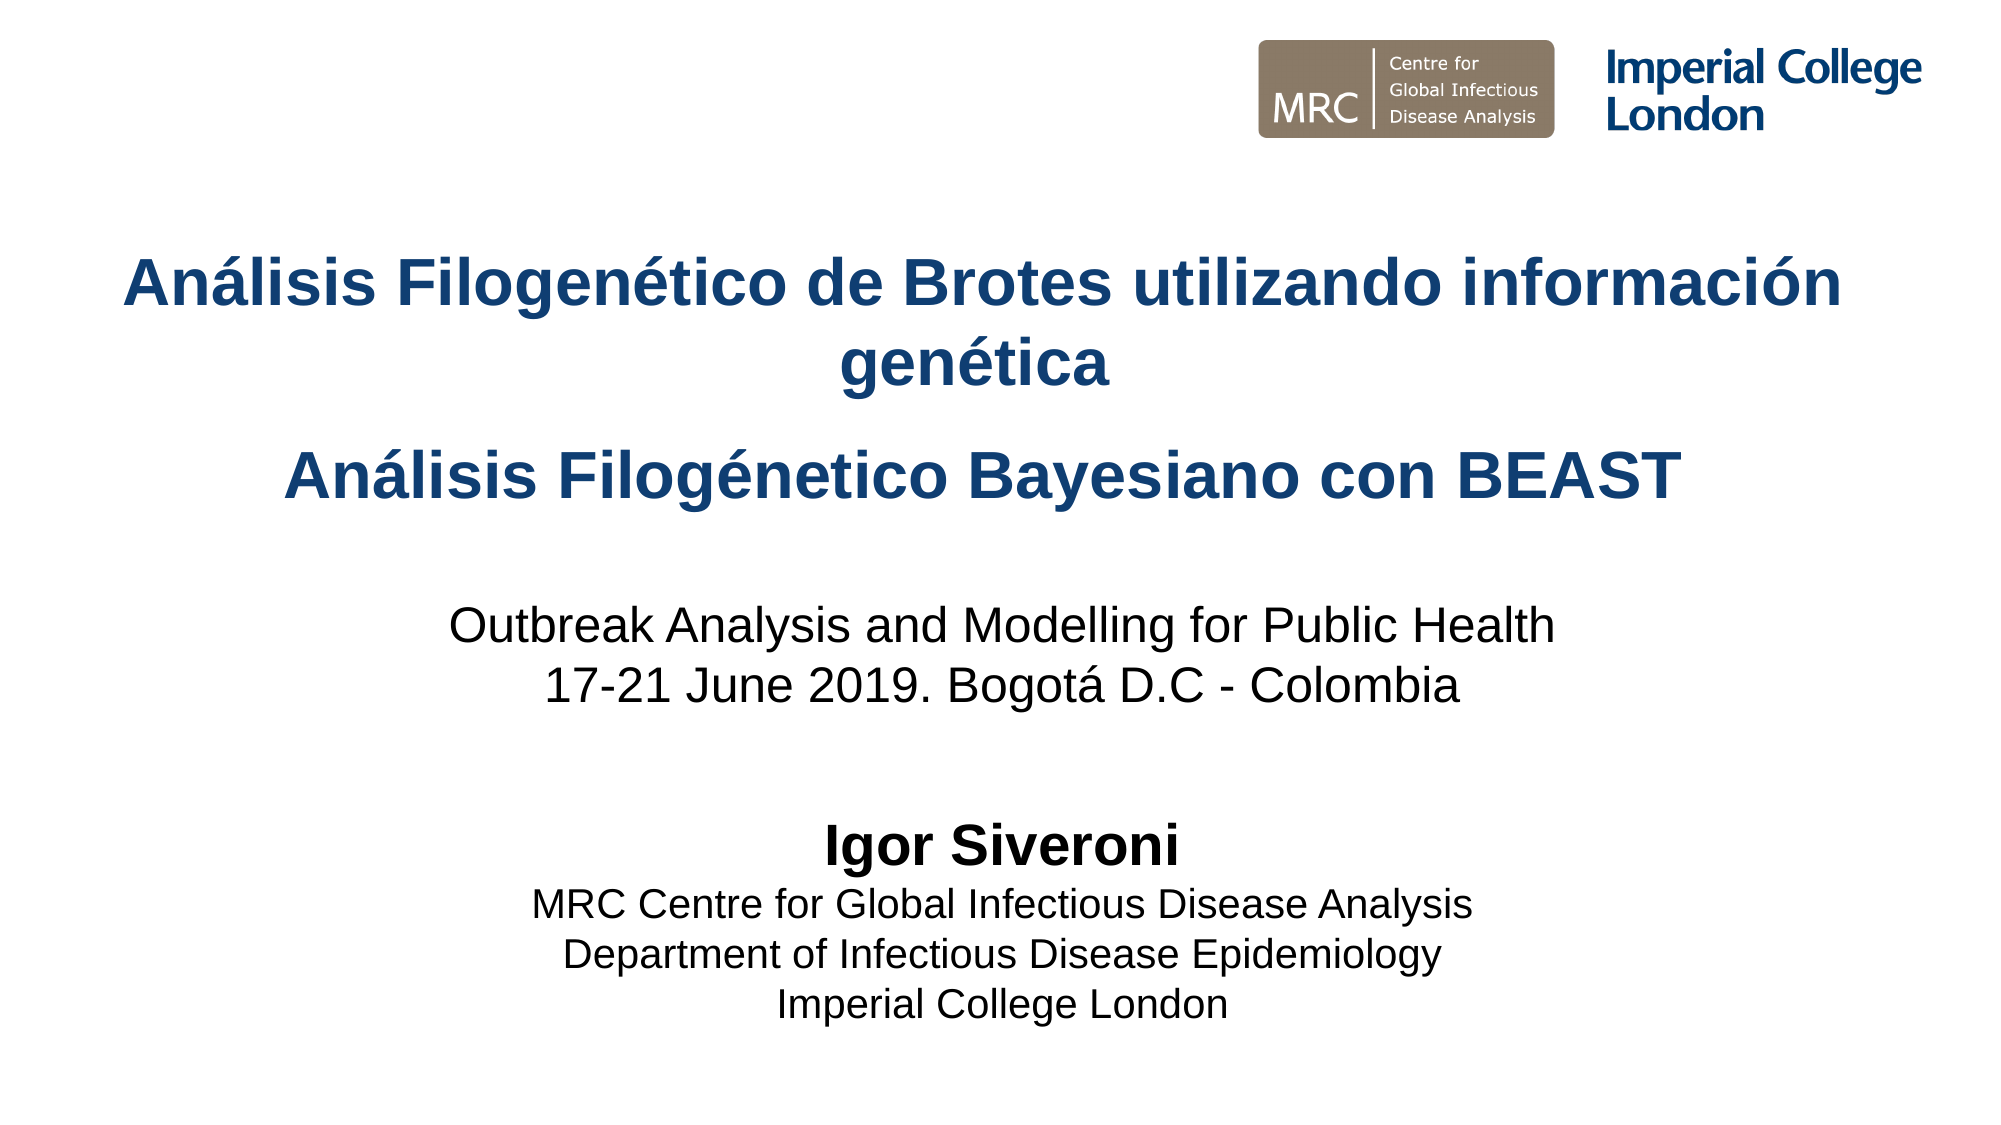

Análisis Filogenético de Brotes utilizando información genética
Análisis Filogénetico Bayesiano con BEAST

Outbreak Analysis and Modelling for Public Health
17-21 June 2019. Bogotá D.C - Colombia

Igor Siveroni
MRC Centre for Global Infectious Disease Analysis
Department of Infectious Disease Epidemiology
Imperial College London